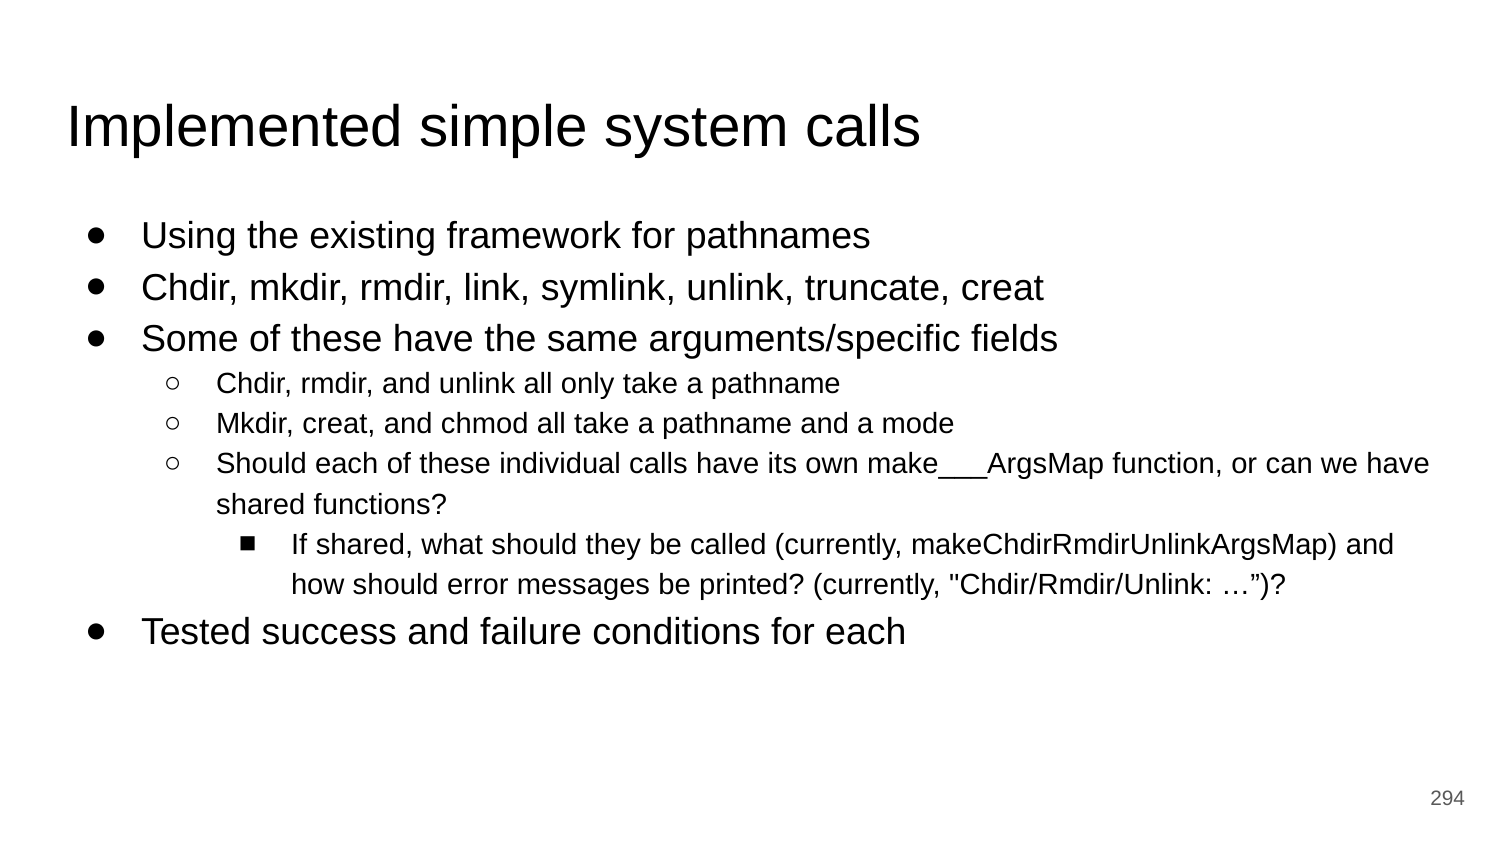

# Implemented simple system calls
Using the existing framework for pathnames
Chdir, mkdir, rmdir, link, symlink, unlink, truncate, creat
Some of these have the same arguments/specific fields
Chdir, rmdir, and unlink all only take a pathname
Mkdir, creat, and chmod all take a pathname and a mode
Should each of these individual calls have its own make___ArgsMap function, or can we have shared functions?
If shared, what should they be called (currently, makeChdirRmdirUnlinkArgsMap) and how should error messages be printed? (currently, "Chdir/Rmdir/Unlink: …”)?
Tested success and failure conditions for each
294